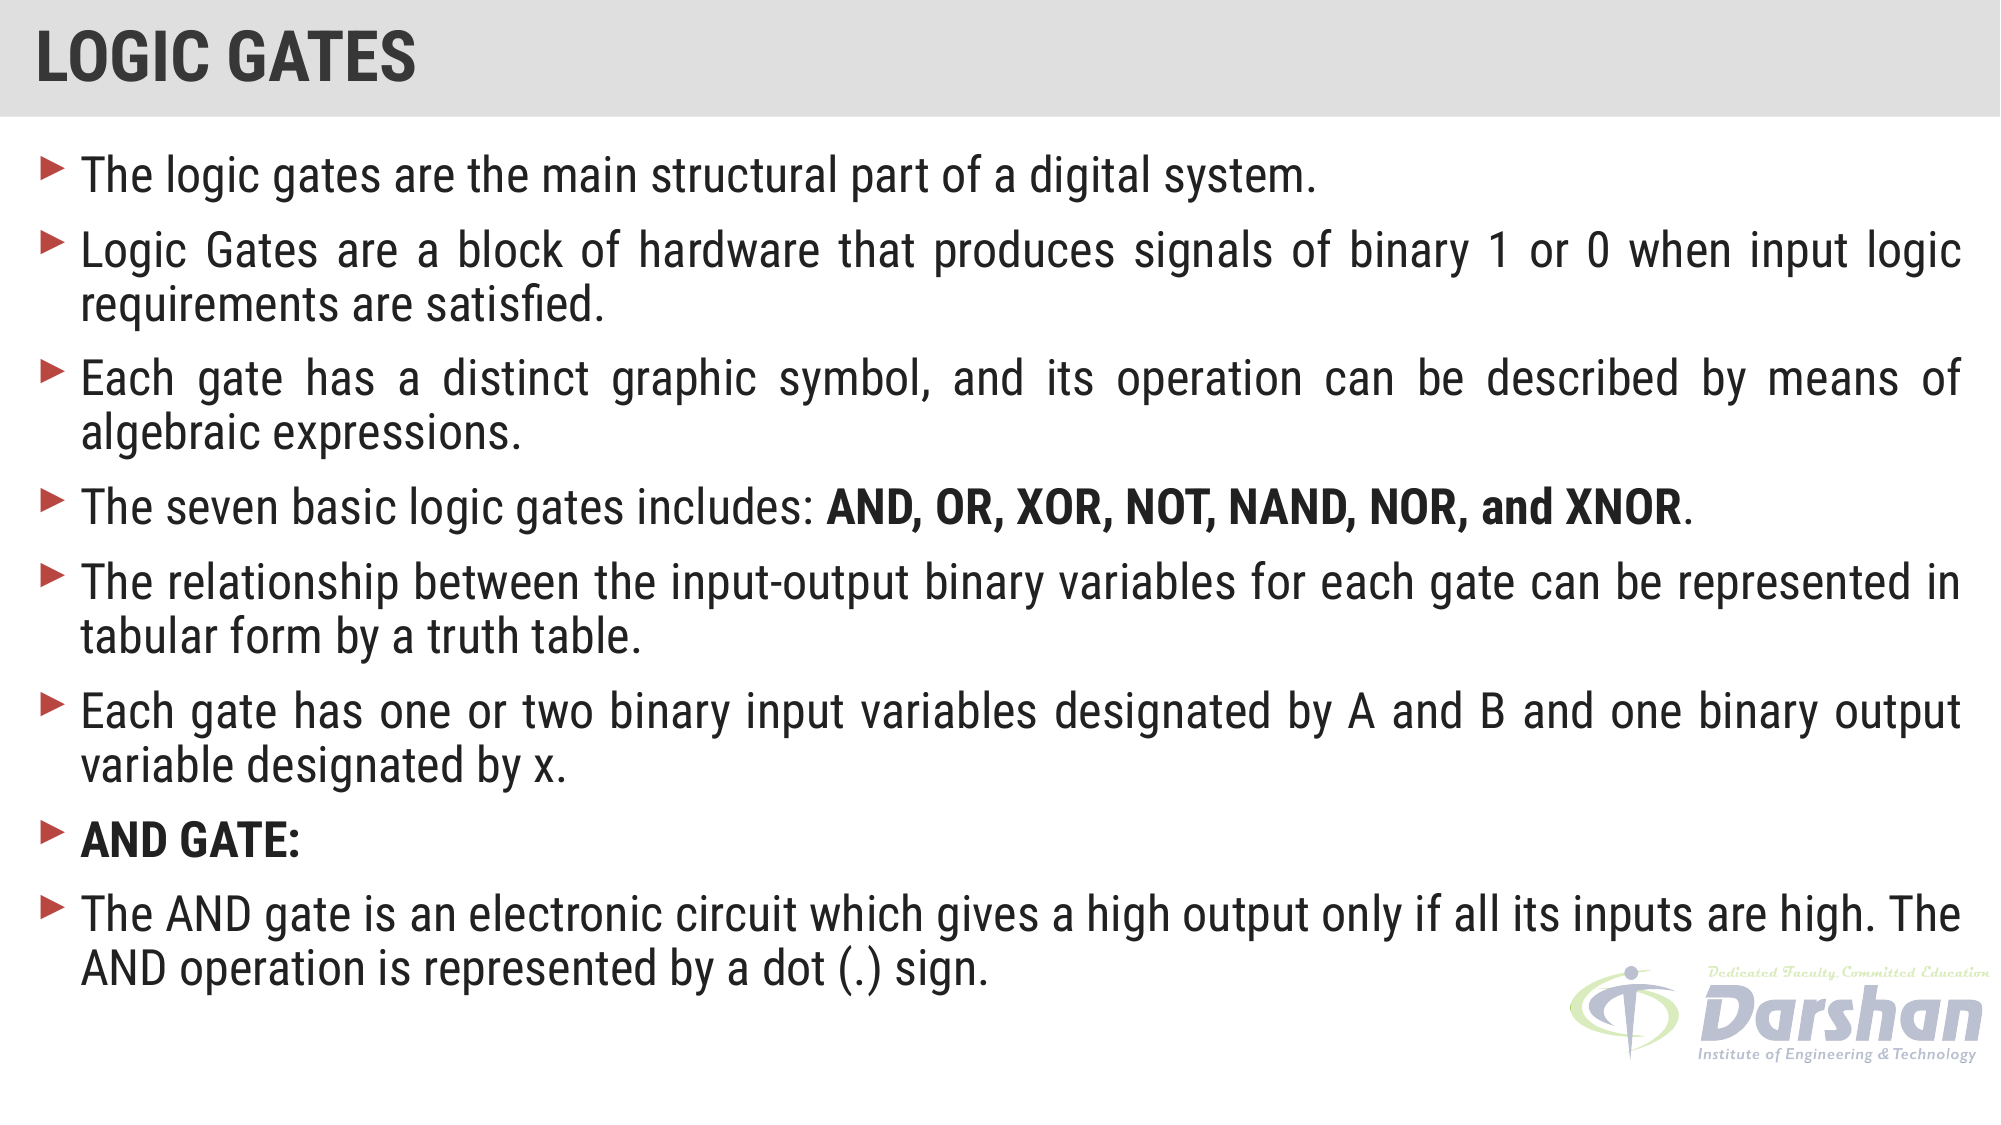

# LOGIC GATES
The logic gates are the main structural part of a digital system.
Logic Gates are a block of hardware that produces signals of binary 1 or 0 when input logic requirements are satisfied.
Each gate has a distinct graphic symbol, and its operation can be described by means of algebraic expressions.
The seven basic logic gates includes: AND, OR, XOR, NOT, NAND, NOR, and XNOR.
The relationship between the input-output binary variables for each gate can be represented in tabular form by a truth table.
Each gate has one or two binary input variables designated by A and B and one binary output variable designated by x.
AND GATE:
The AND gate is an electronic circuit which gives a high output only if all its inputs are high. The AND operation is represented by a dot (.) sign.